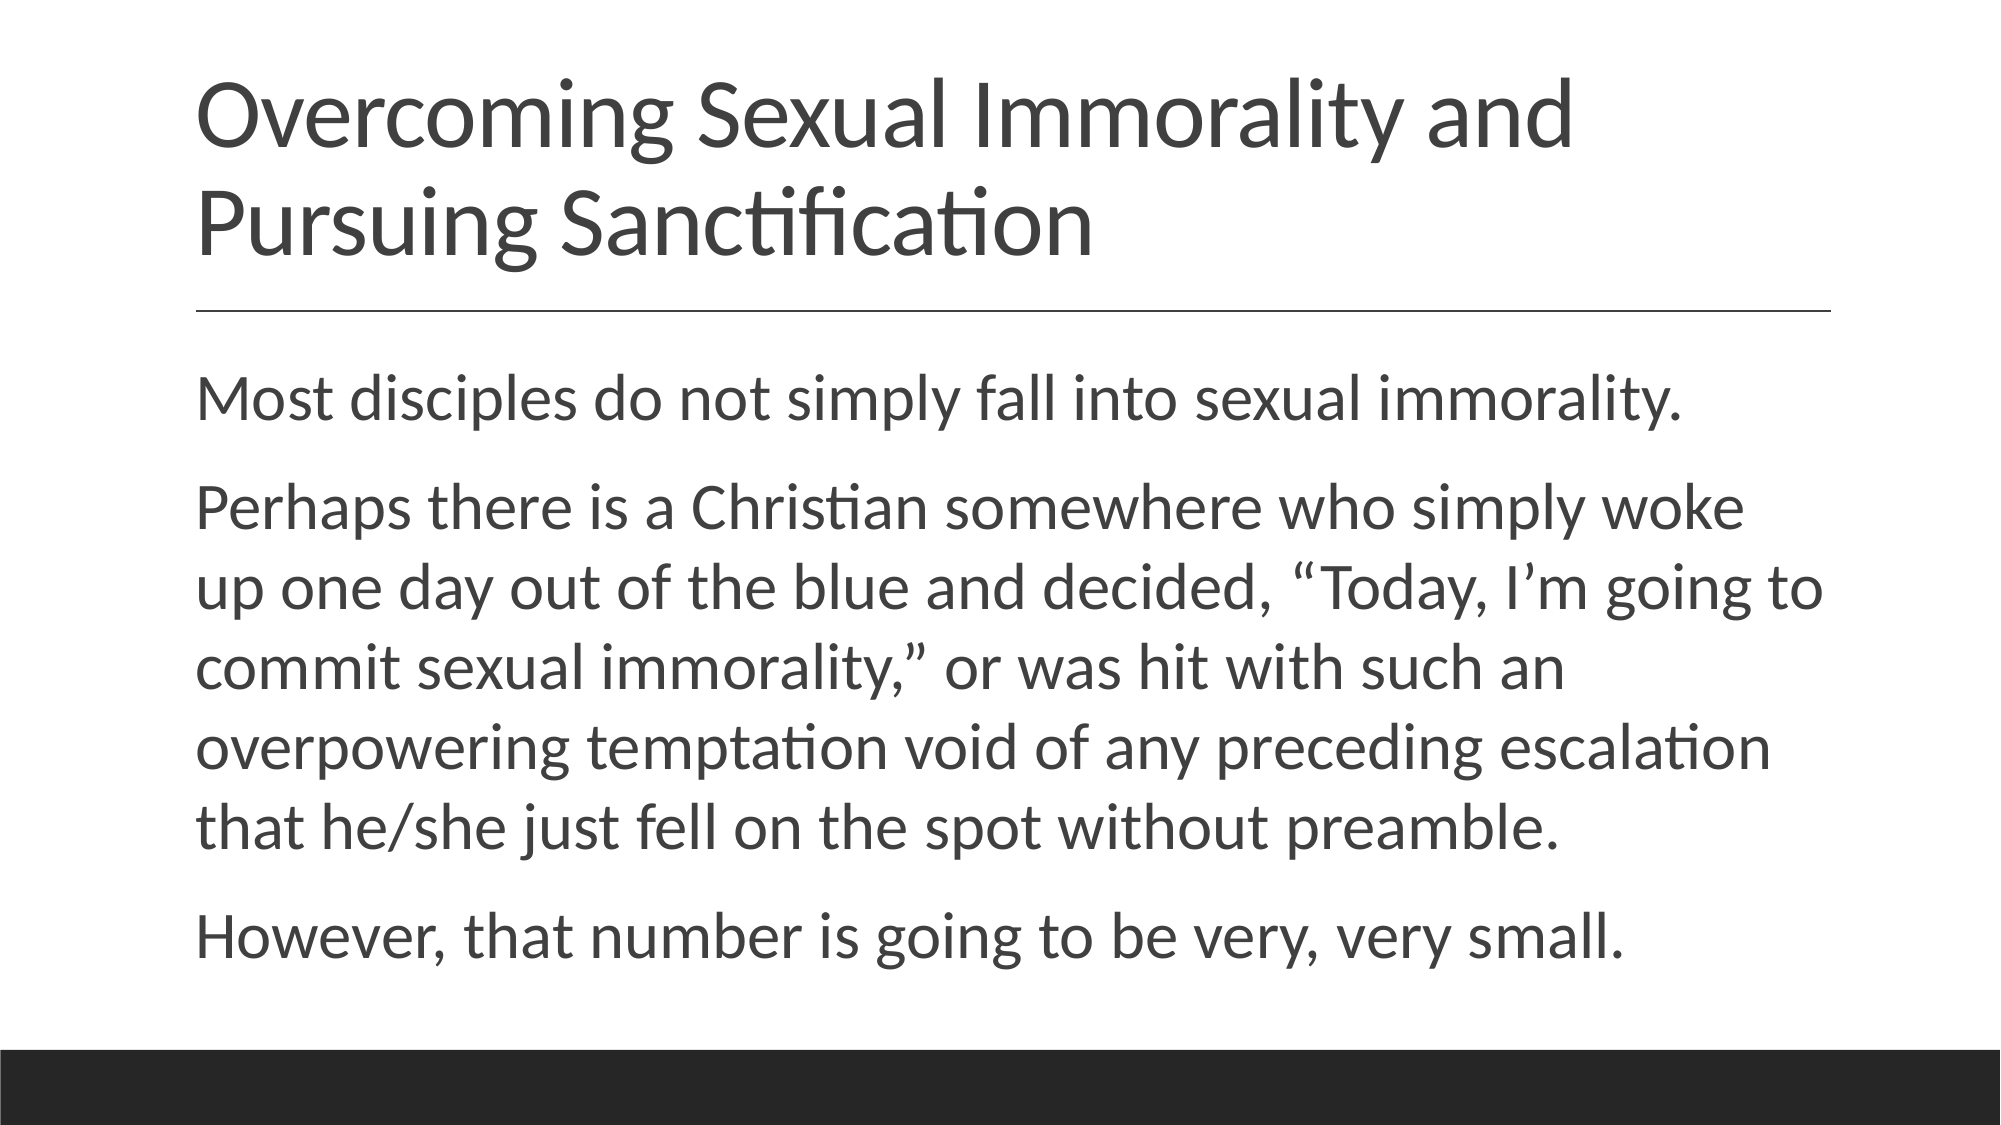

# Overcoming Sexual Immorality and Pursuing Sanctification
Most disciples do not simply fall into sexual immorality.
Perhaps there is a Christian somewhere who simply woke up one day out of the blue and decided, “Today, I’m going to commit sexual immorality,” or was hit with such an overpowering temptation void of any preceding escalation that he/she just fell on the spot without preamble.
However, that number is going to be very, very small.